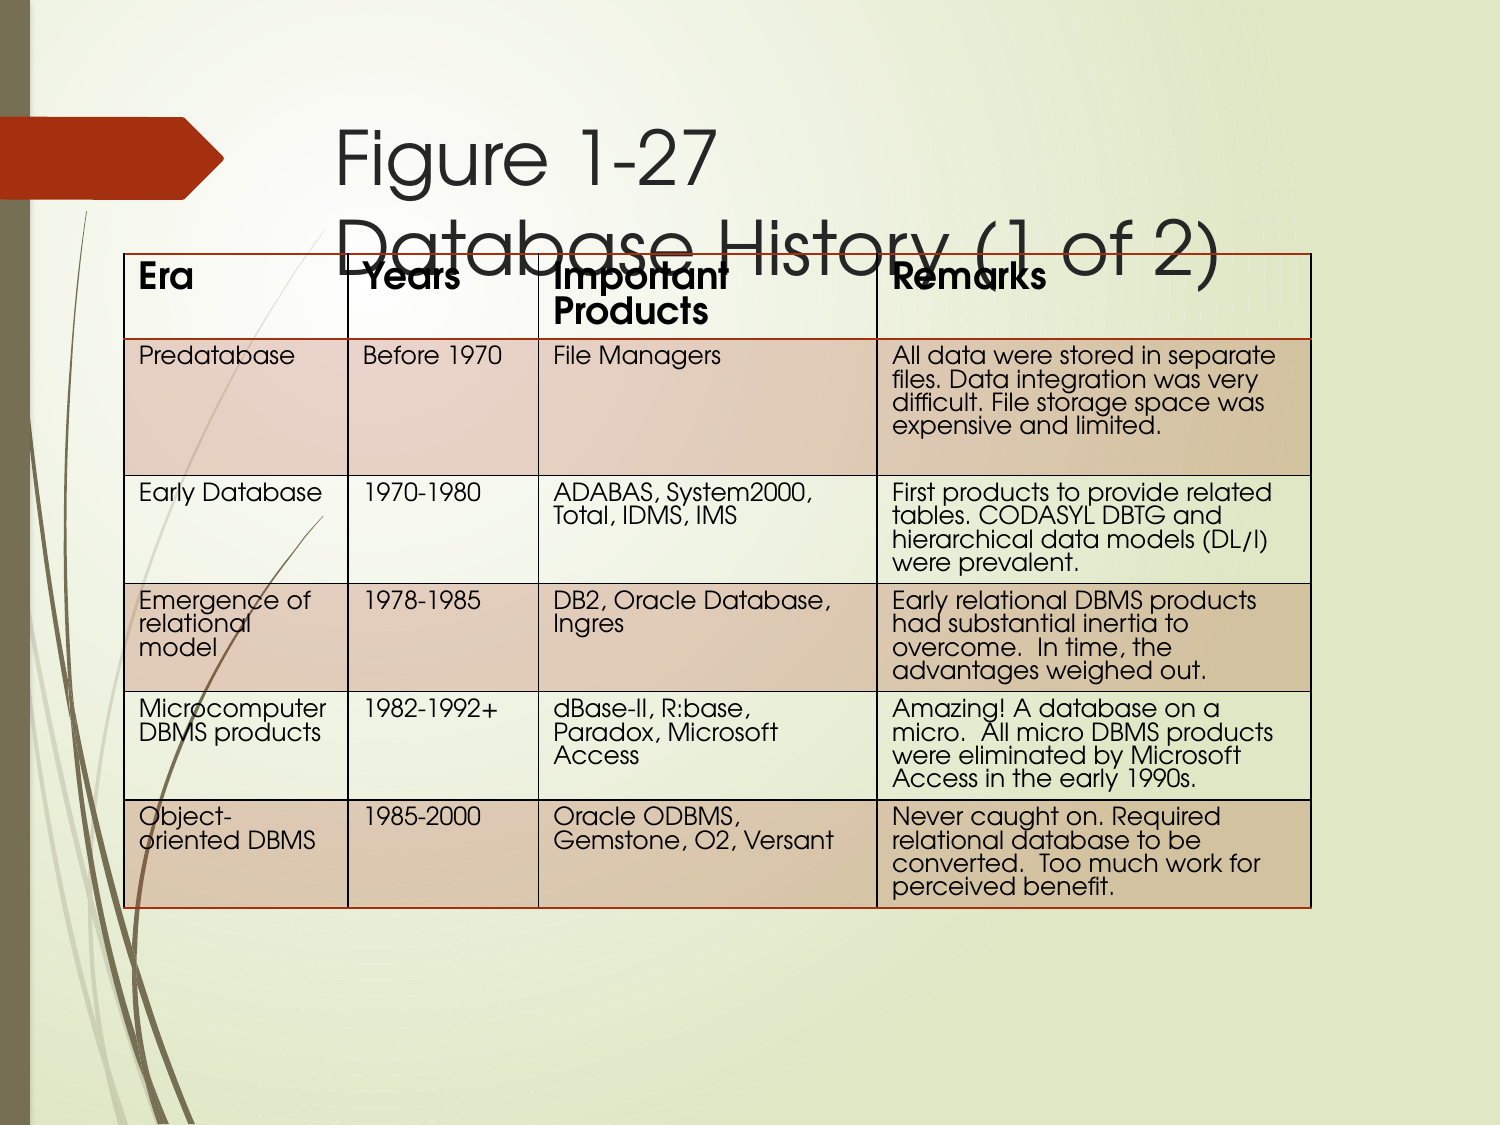

# Figure 1-27 Database History (1 of 2)
| Era | Years | Important Products | Remarks |
| --- | --- | --- | --- |
| Predatabase | Before 1970 | File Managers | All data were stored in separate files. Data integration was very difficult. File storage space was expensive and limited. |
| Early Database | 1970-1980 | ADABAS, System2000, Total, IDMS, IMS | First products to provide related tables. CODASYL DBTG and hierarchical data models (DL/I) were prevalent. |
| Emergence of relational model | 1978-1985 | DB2, Oracle Database, Ingres | Early relational DBMS products had substantial inertia to overcome. In time, the advantages weighed out. |
| Microcomputer DBMS products | 1982-1992+ | dBase-II, R:base, Paradox, Microsoft Access | Amazing! A database on a micro. All micro DBMS products were eliminated by Microsoft Access in the early 1990s. |
| Object-oriented DBMS | 1985-2000 | Oracle ODBMS, Gemstone, O2, Versant | Never caught on. Required relational database to be converted. Too much work for perceived benefit. |